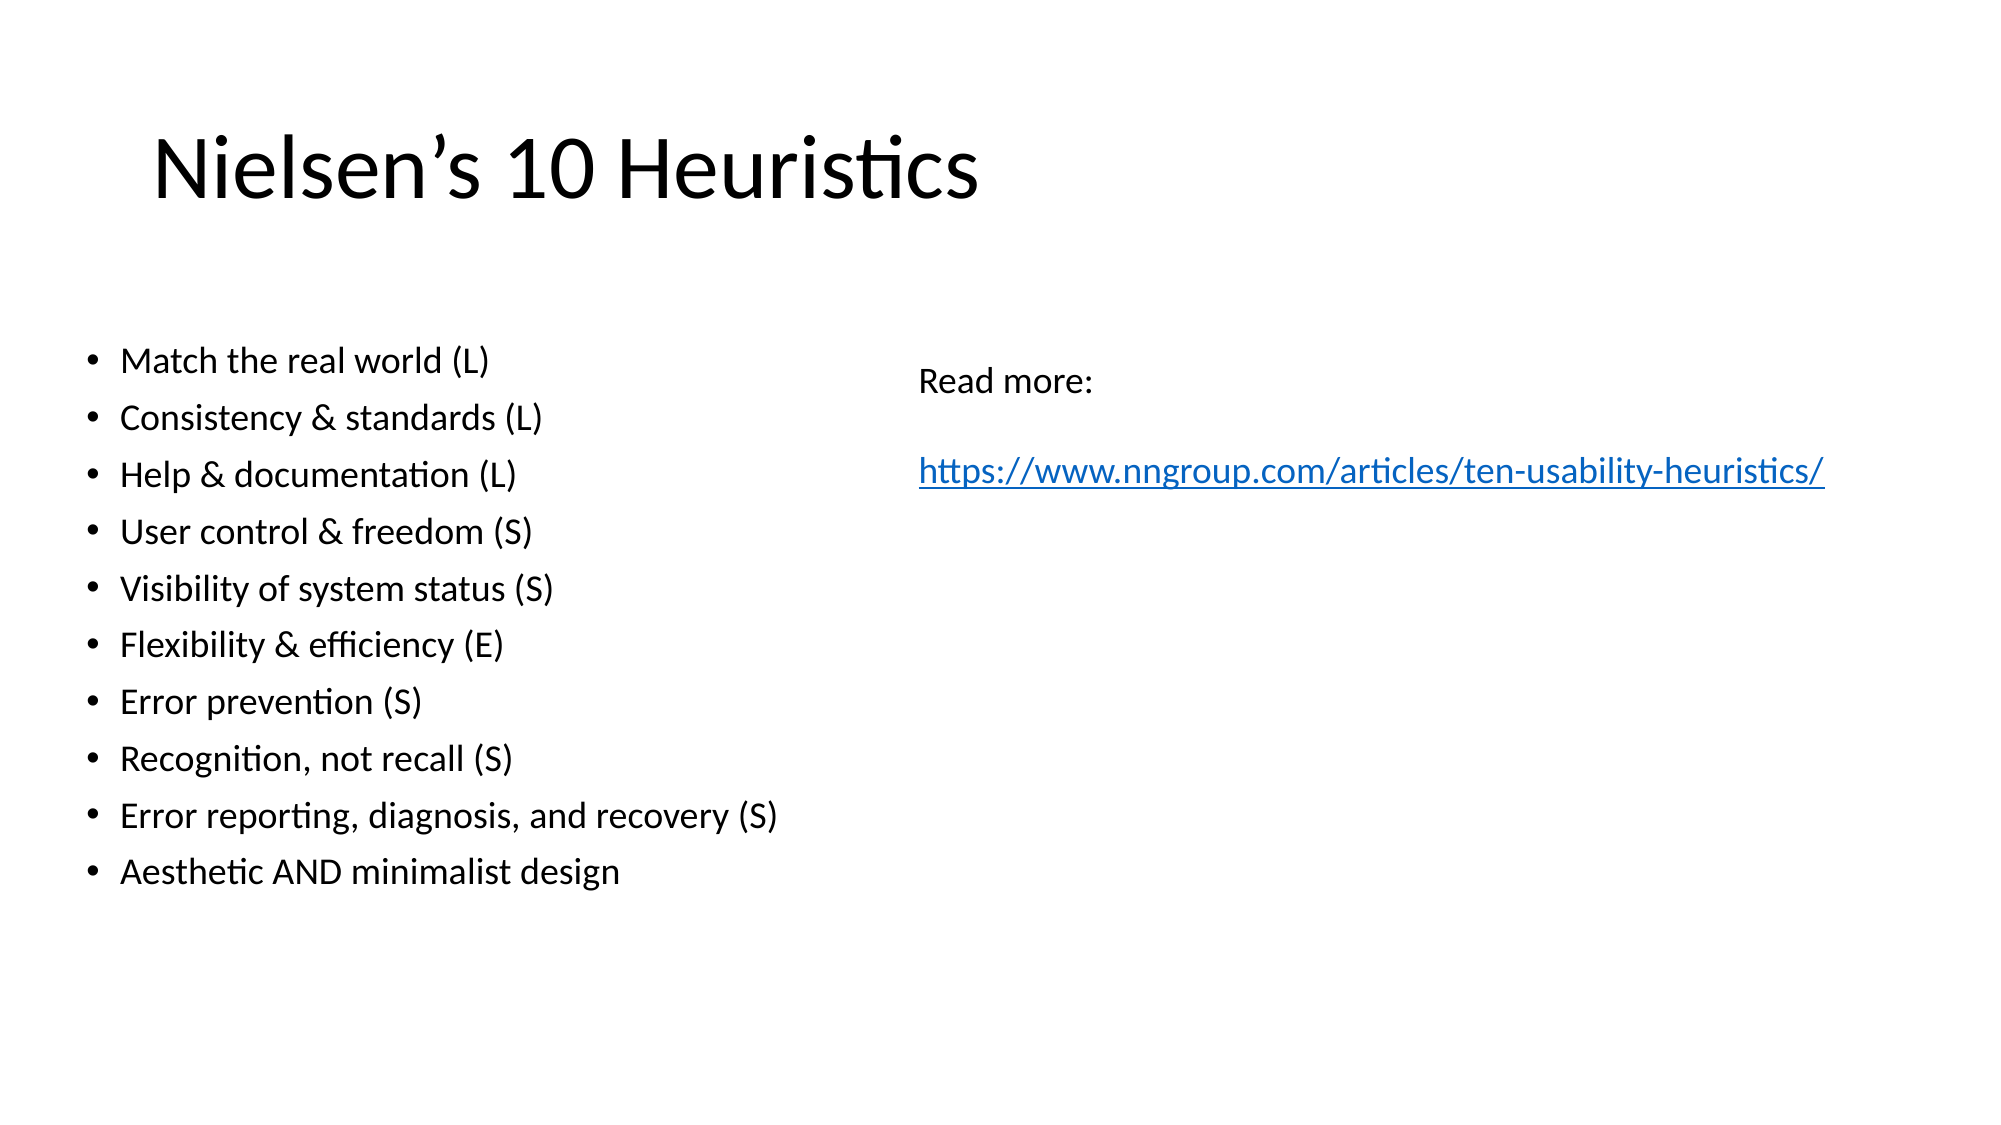

# Nielsen’s 10 Heuristics
Match the real world (L)
Consistency & standards (L)
Help & documentation (L)
User control & freedom (S)
Visibility of system status (S)
Flexibility & efficiency (E)
Error prevention (S)
Recognition, not recall (S)
Error reporting, diagnosis, and recovery (S)
Aesthetic AND minimalist design
Read more:

https://www.nngroup.com/articles/ten-usability-heuristics/